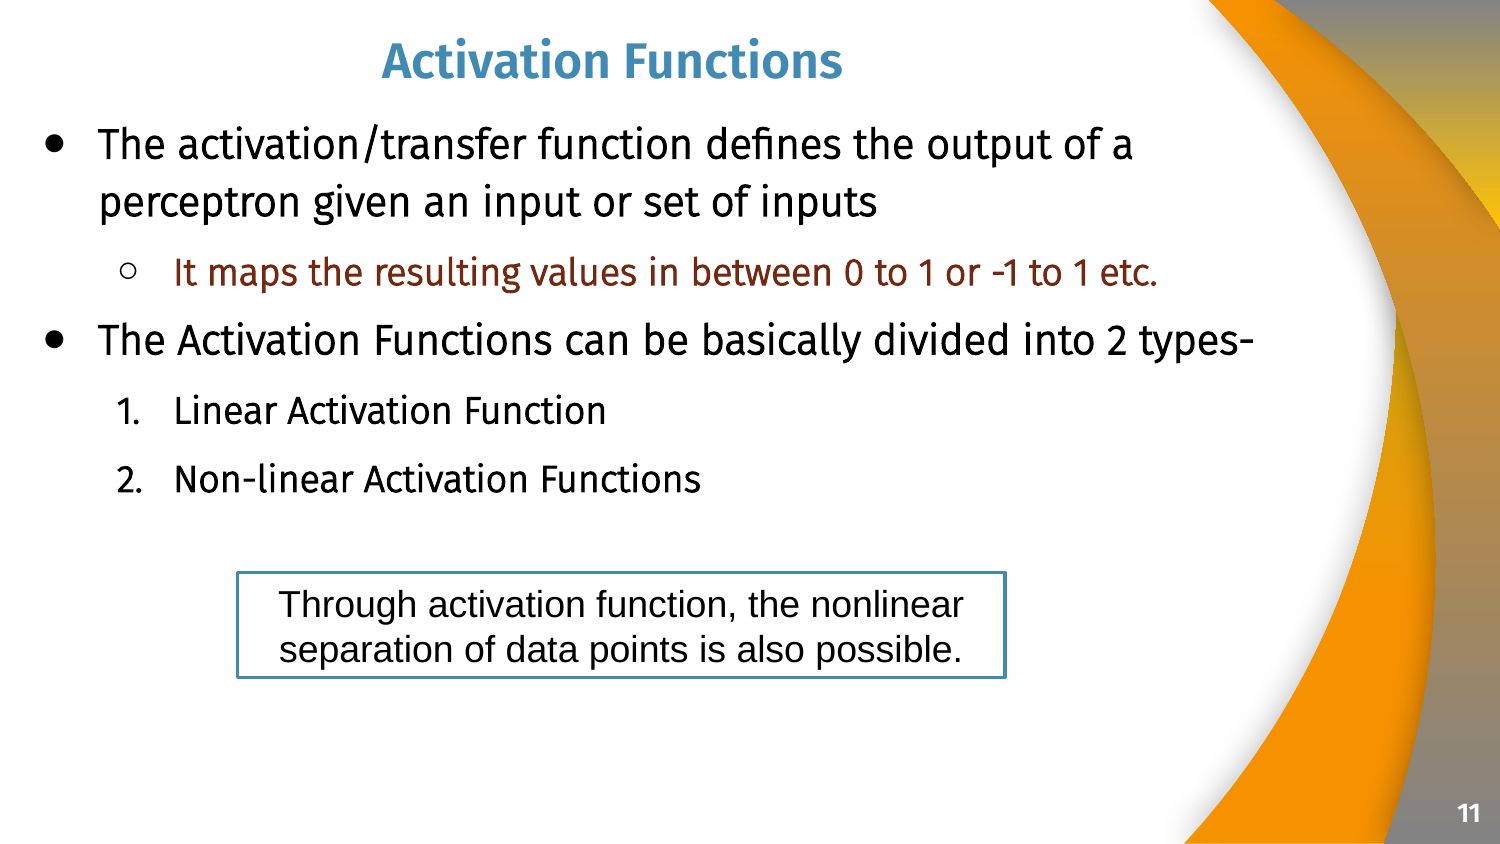

# Activation Functions
The activation/transfer function defines the output of a perceptron given an input or set of inputs
It maps the resulting values in between 0 to 1 or -1 to 1 etc.
The Activation Functions can be basically divided into 2 types-
Linear Activation Function
Non-linear Activation Functions
Through activation function, the nonlinear separation of data points is also possible.
11